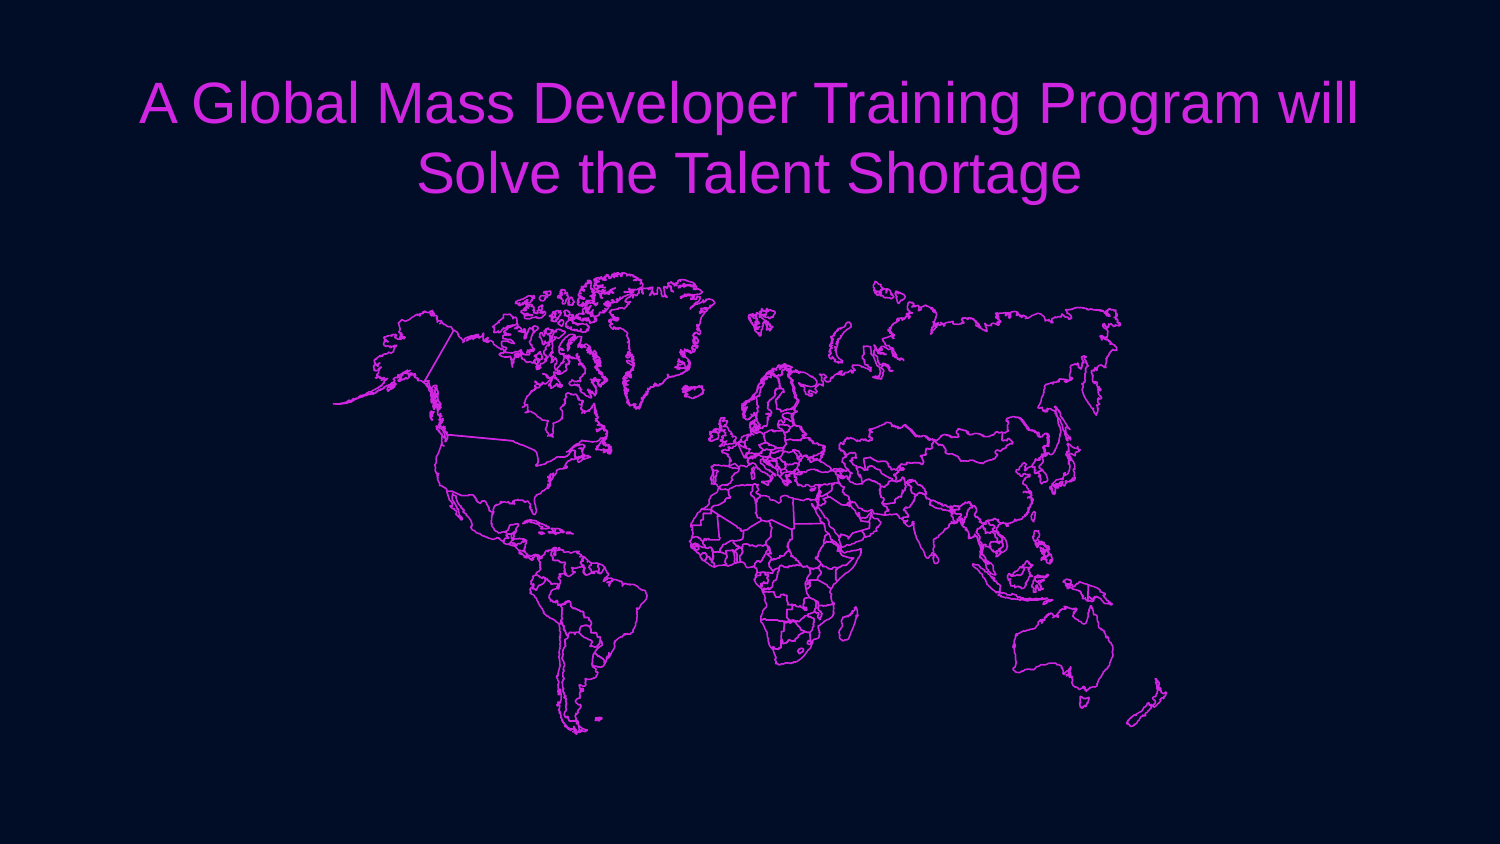

# A Global Mass Developer Training Program will Solve the Talent Shortage